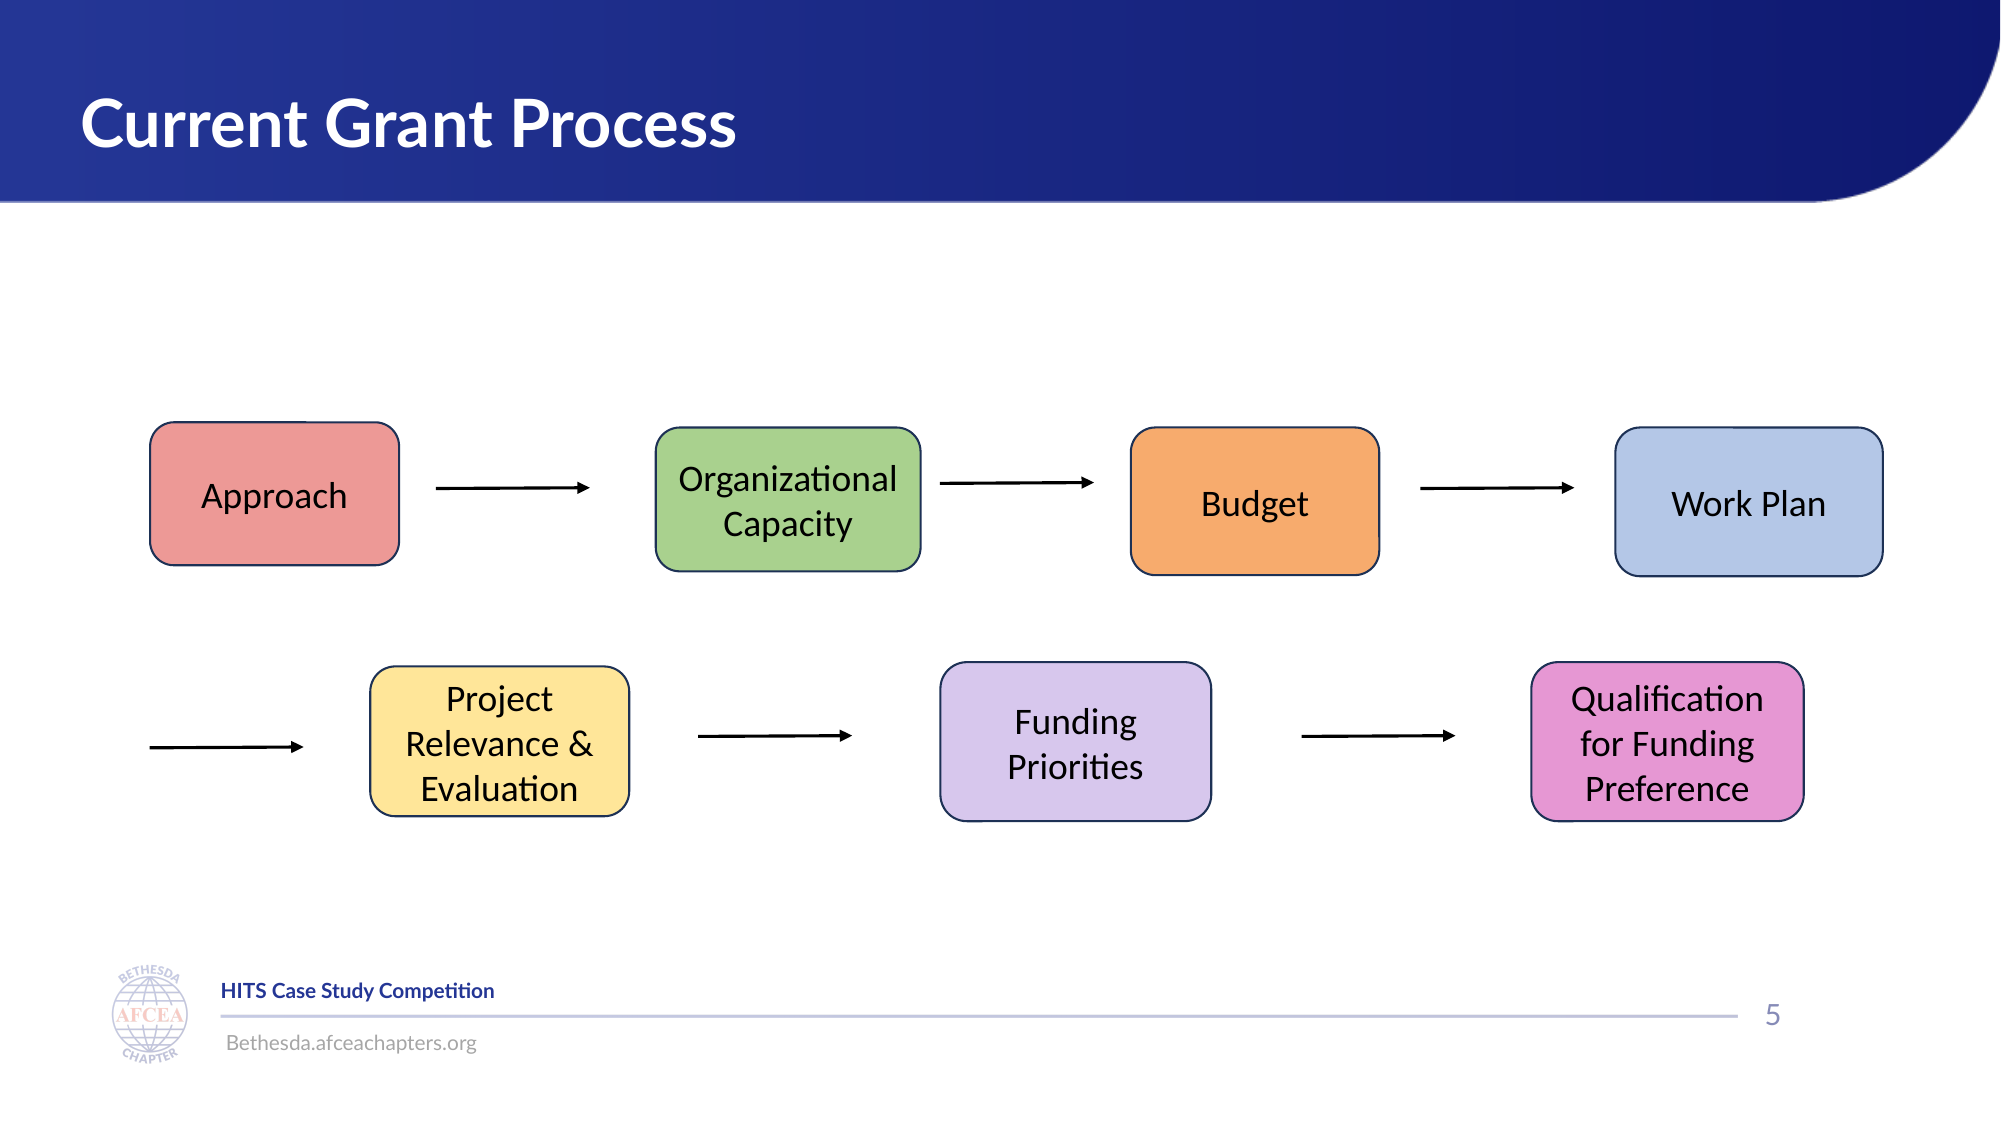

Current Grant Process
Approach
Work Plan
Budget
Organizational Capacity
Funding Priorities
Qualification for Funding Preference
Project Relevance & Evaluation
5